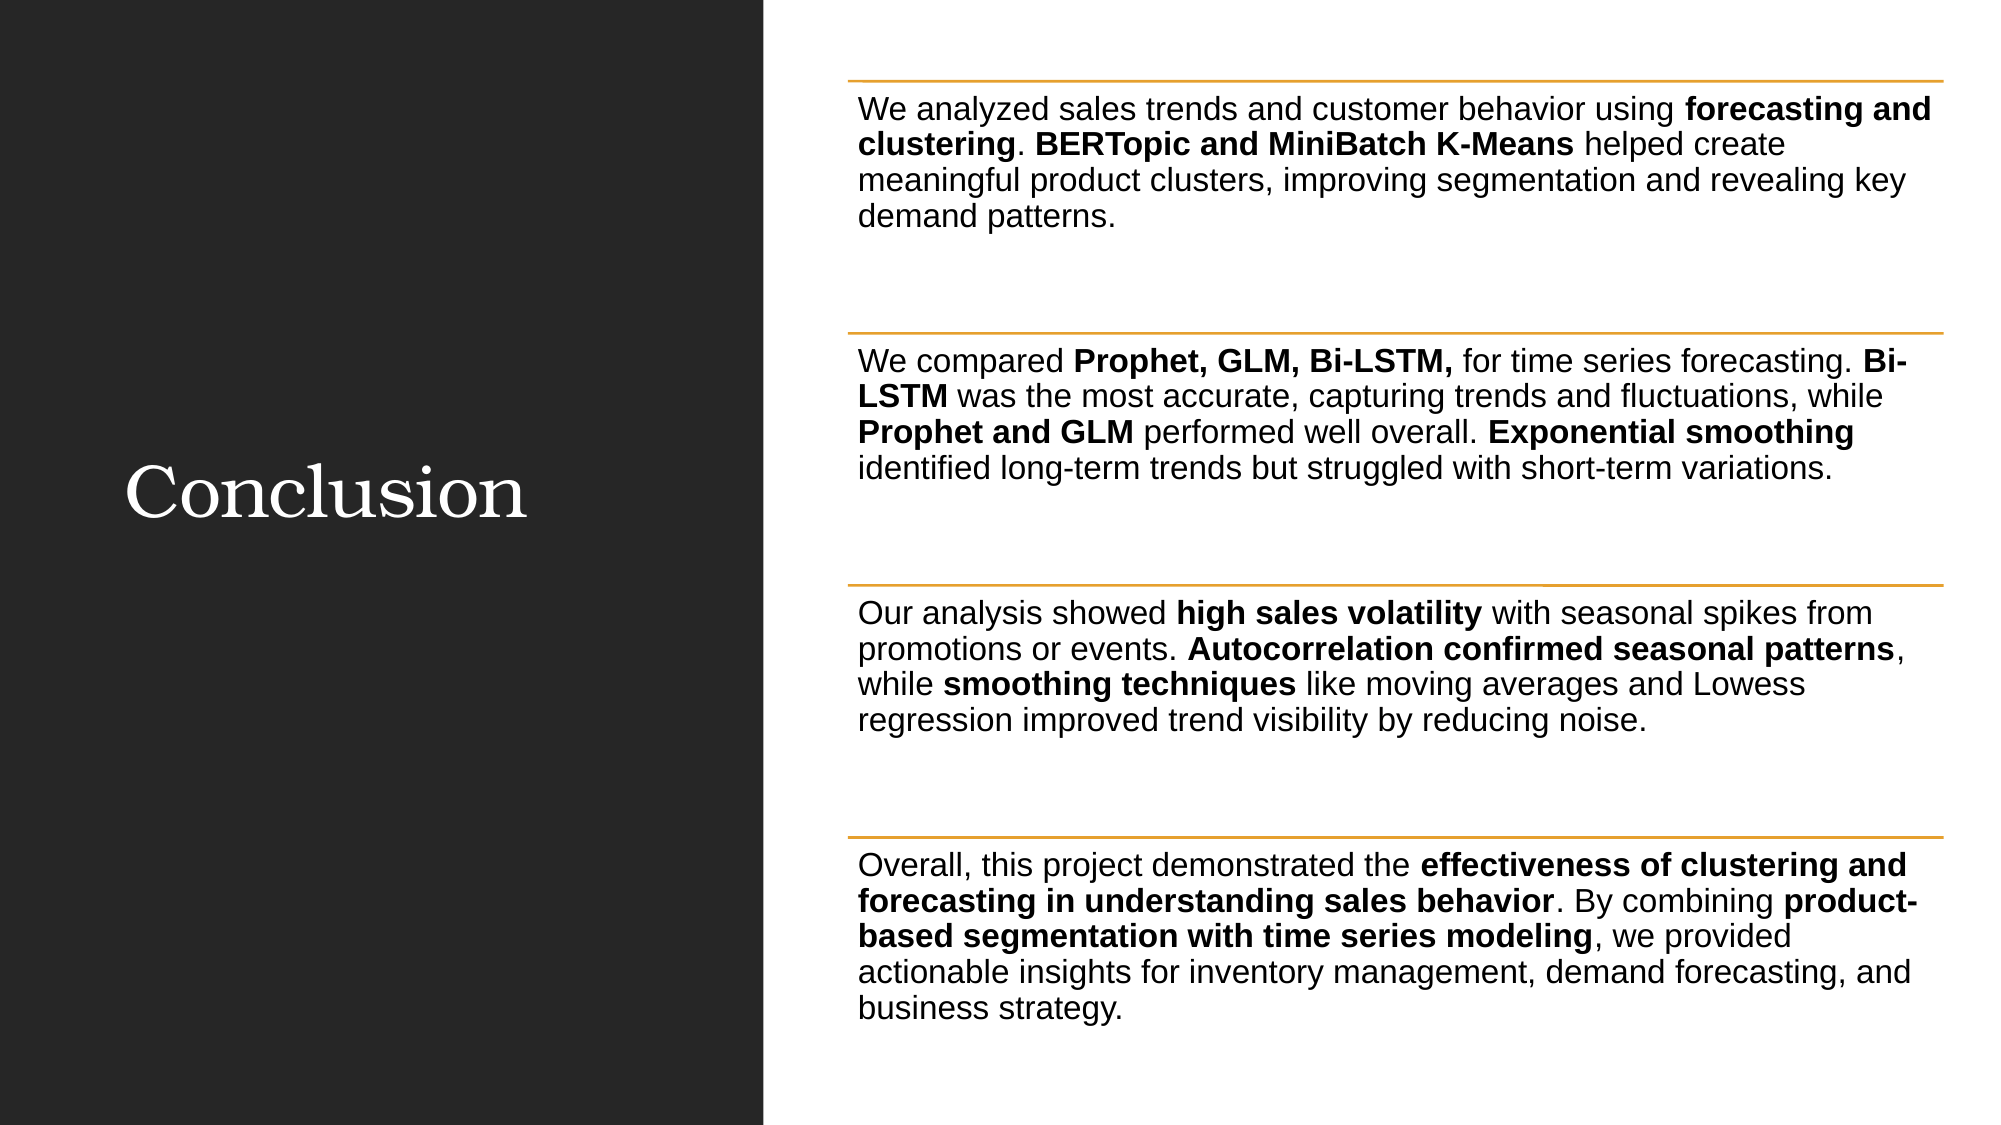

We analyzed sales trends and customer behavior using forecasting and clustering. BERTopic and MiniBatch K-Means helped create meaningful product clusters, improving segmentation and revealing key demand patterns.
We compared Prophet, GLM, Bi-LSTM, for time series forecasting. Bi-LSTM was the most accurate, capturing trends and fluctuations, while Prophet and GLM performed well overall. Exponential smoothing identified long-term trends but struggled with short-term variations.
Our analysis showed high sales volatility with seasonal spikes from promotions or events. Autocorrelation confirmed seasonal patterns, while smoothing techniques like moving averages and Lowess regression improved trend visibility by reducing noise.
Overall, this project demonstrated the effectiveness of clustering and forecasting in understanding sales behavior. By combining product-based segmentation with time series modeling, we provided actionable insights for inventory management, demand forecasting, and business strategy.
# Conclusion